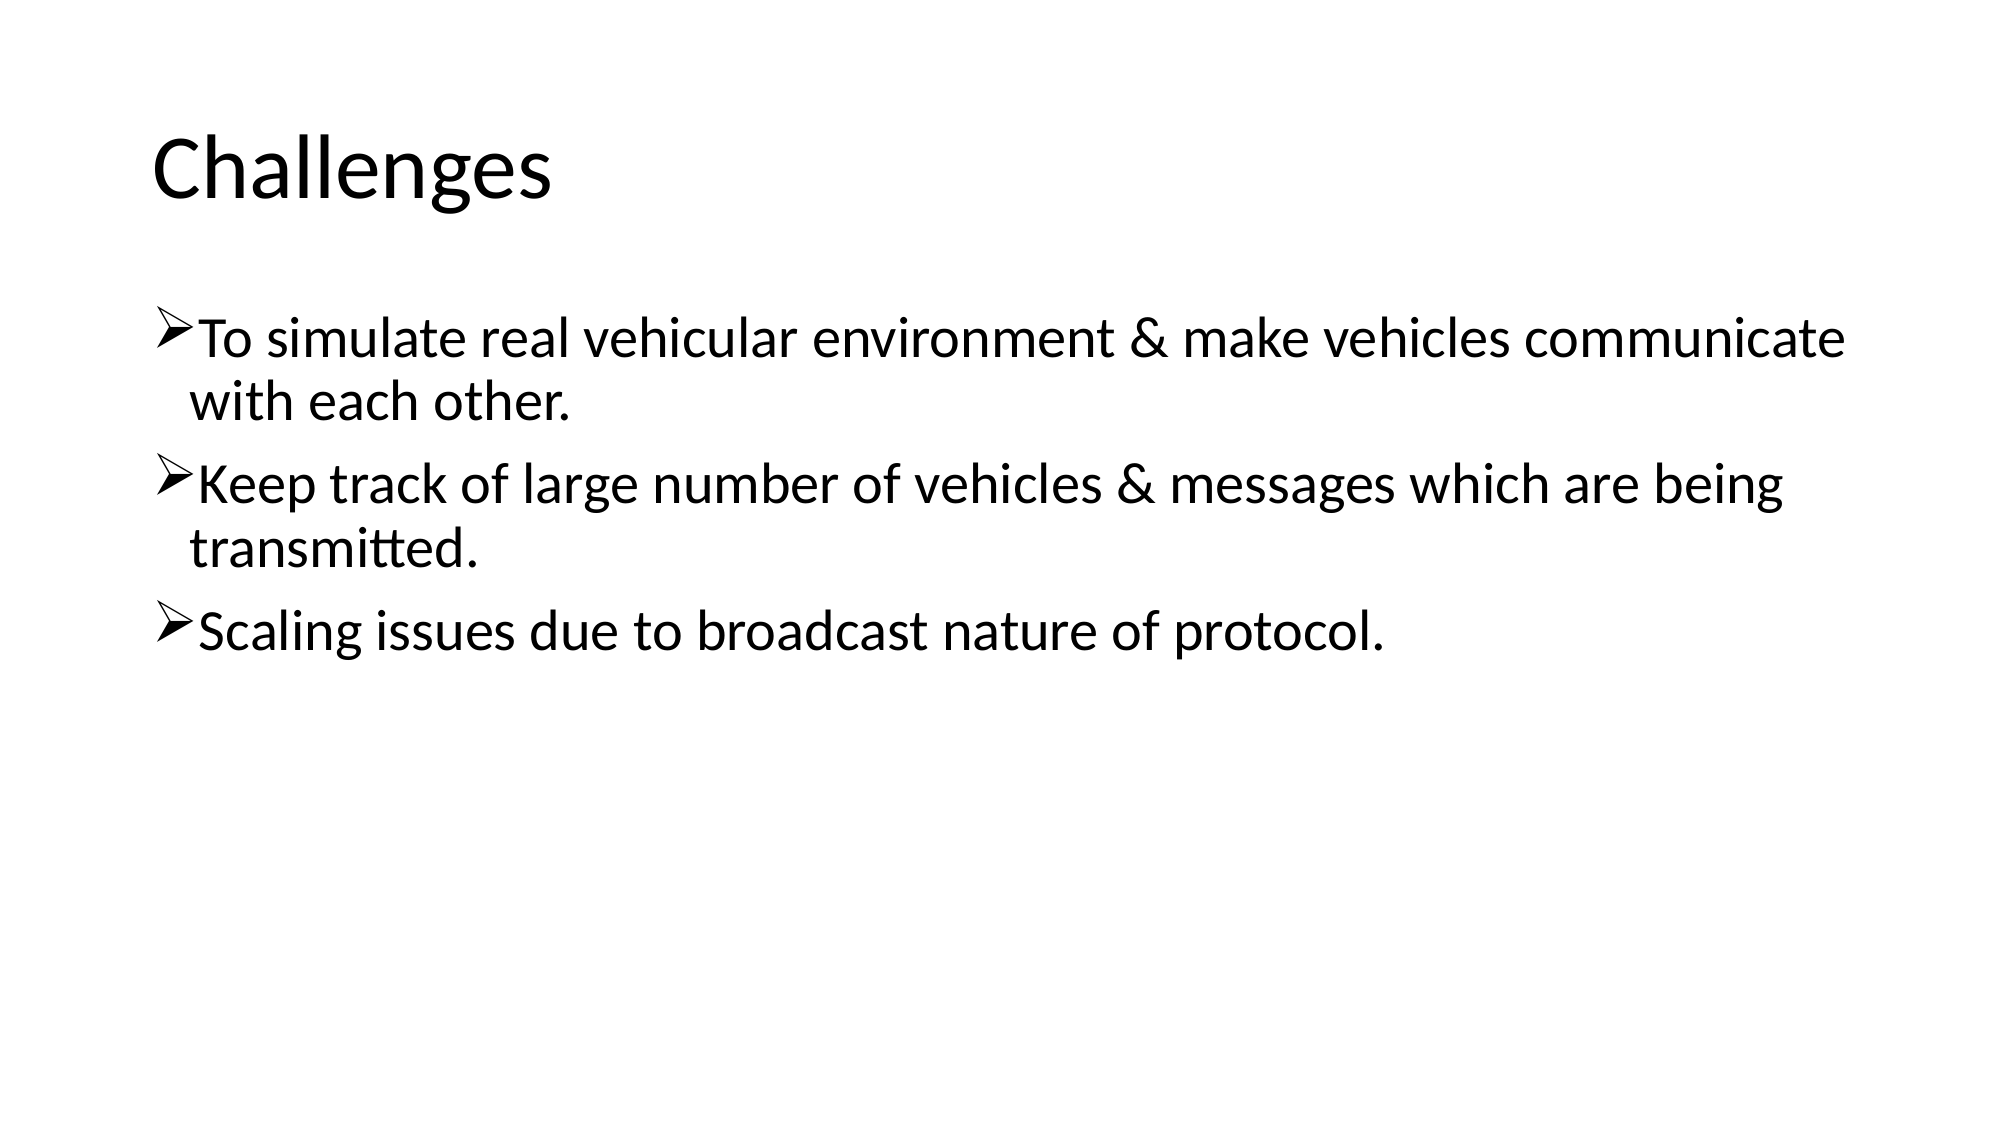

# Challenges
To simulate real vehicular environment & make vehicles communicate with each other.
Keep track of large number of vehicles & messages which are being transmitted.
Scaling issues due to broadcast nature of protocol.